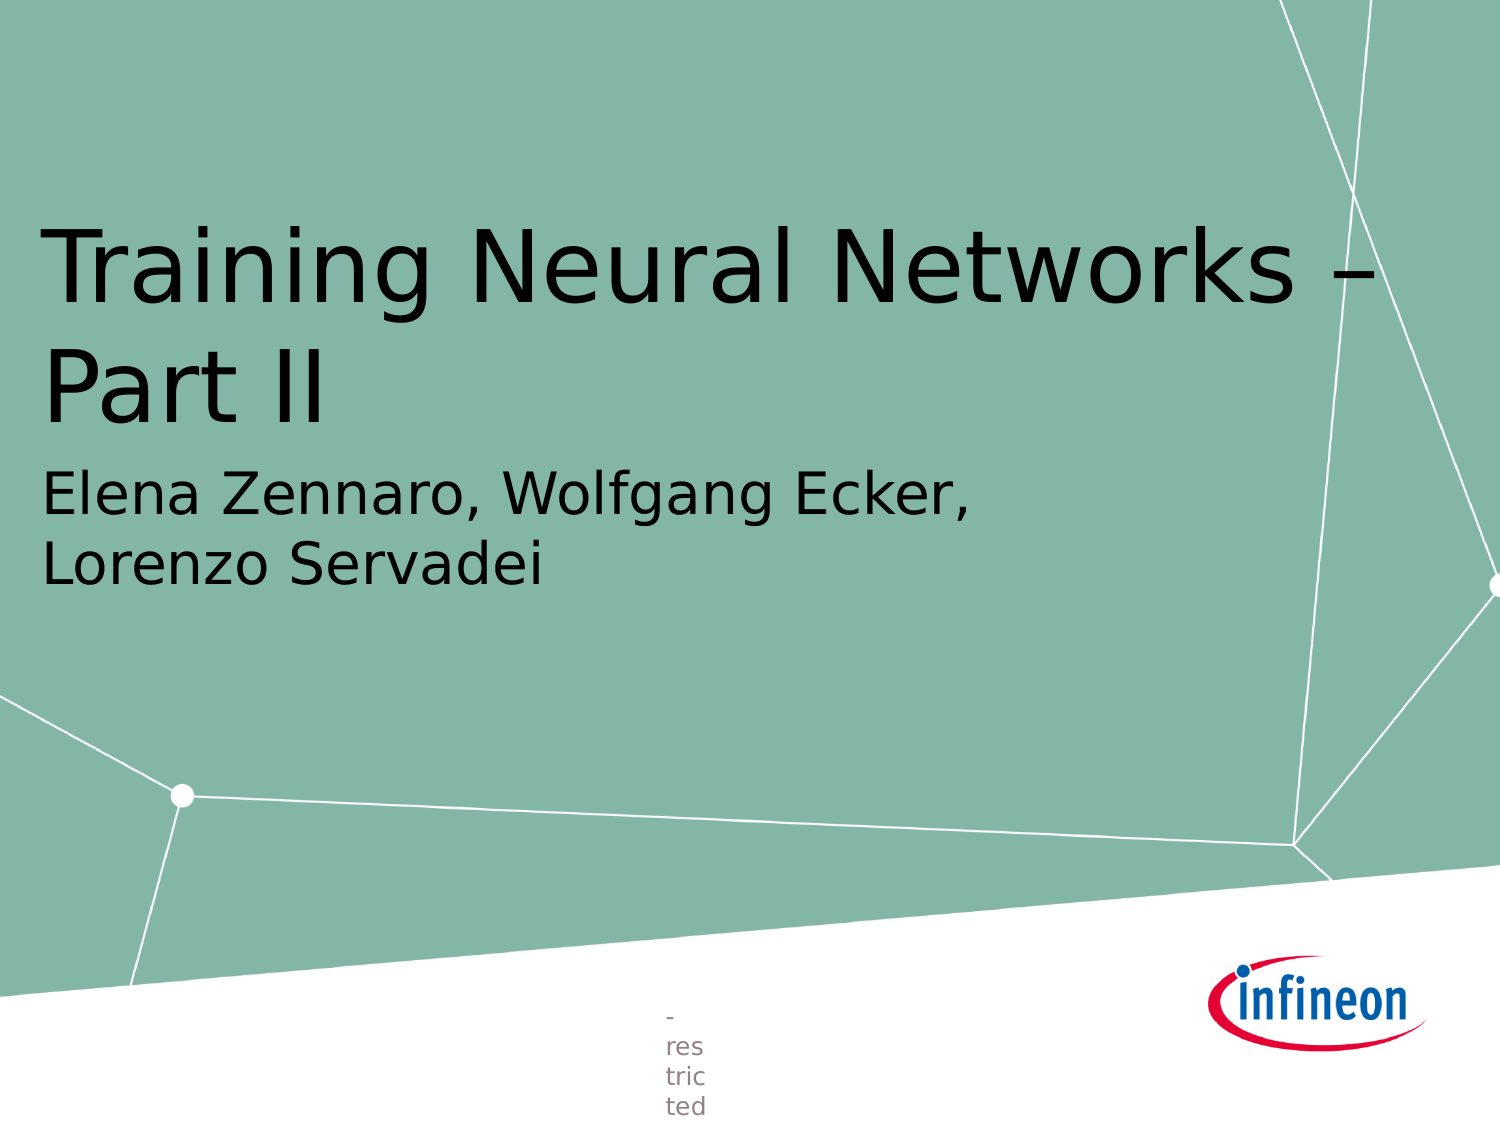

# Training Neural Networks – Part II
Elena Zennaro, Wolfgang Ecker, Lorenzo Servadei

- restricted -